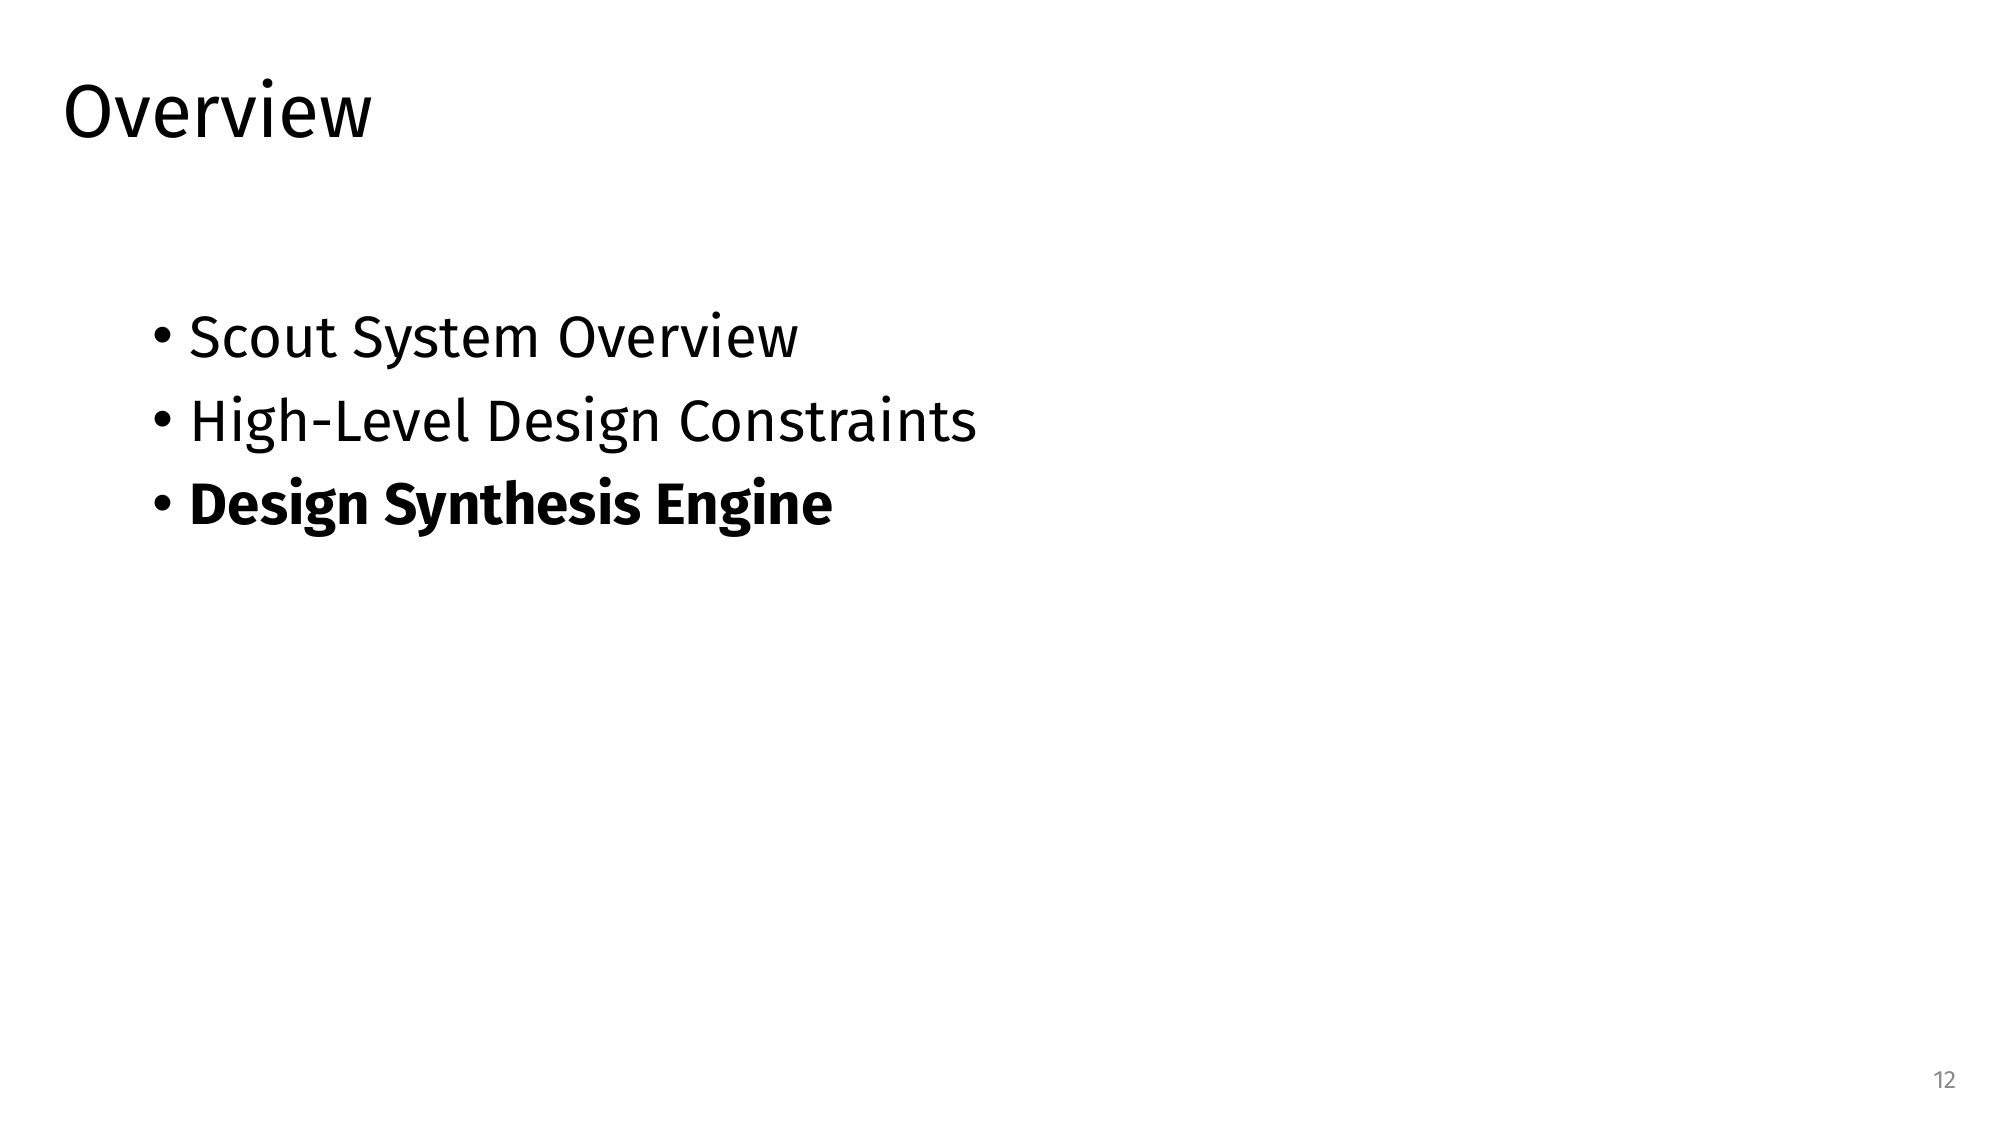

# Overview
Scout System Overview
High-Level Design Constraints
Design Synthesis Engine
12